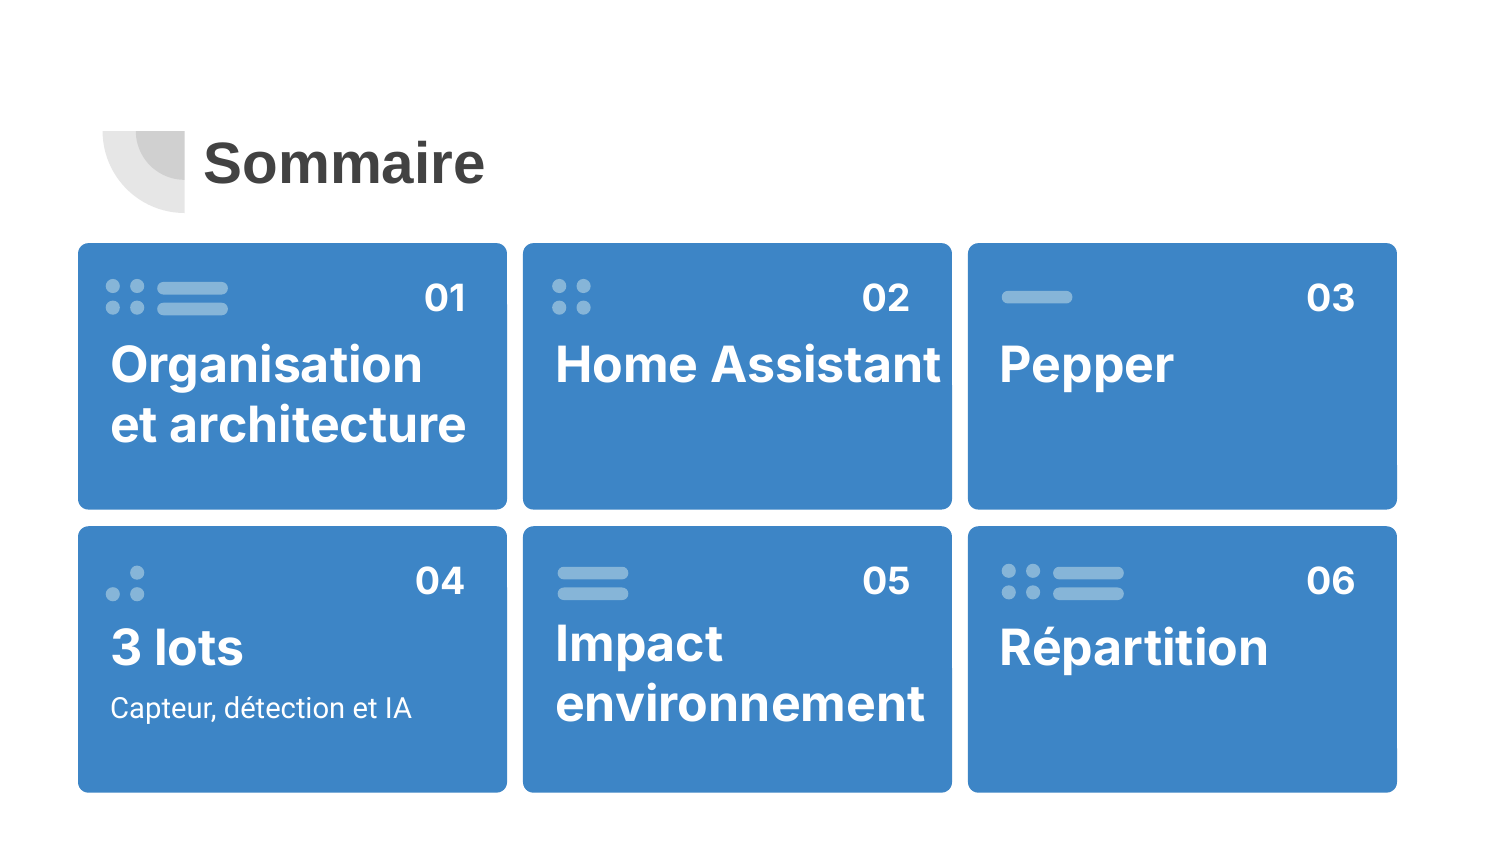

# Sommaire

01

02

03

Organisation et architecture
Home Assistant
Pepper

04

05

06

Impact environnement
3 lots
Répartition
Capteur, détection et IA